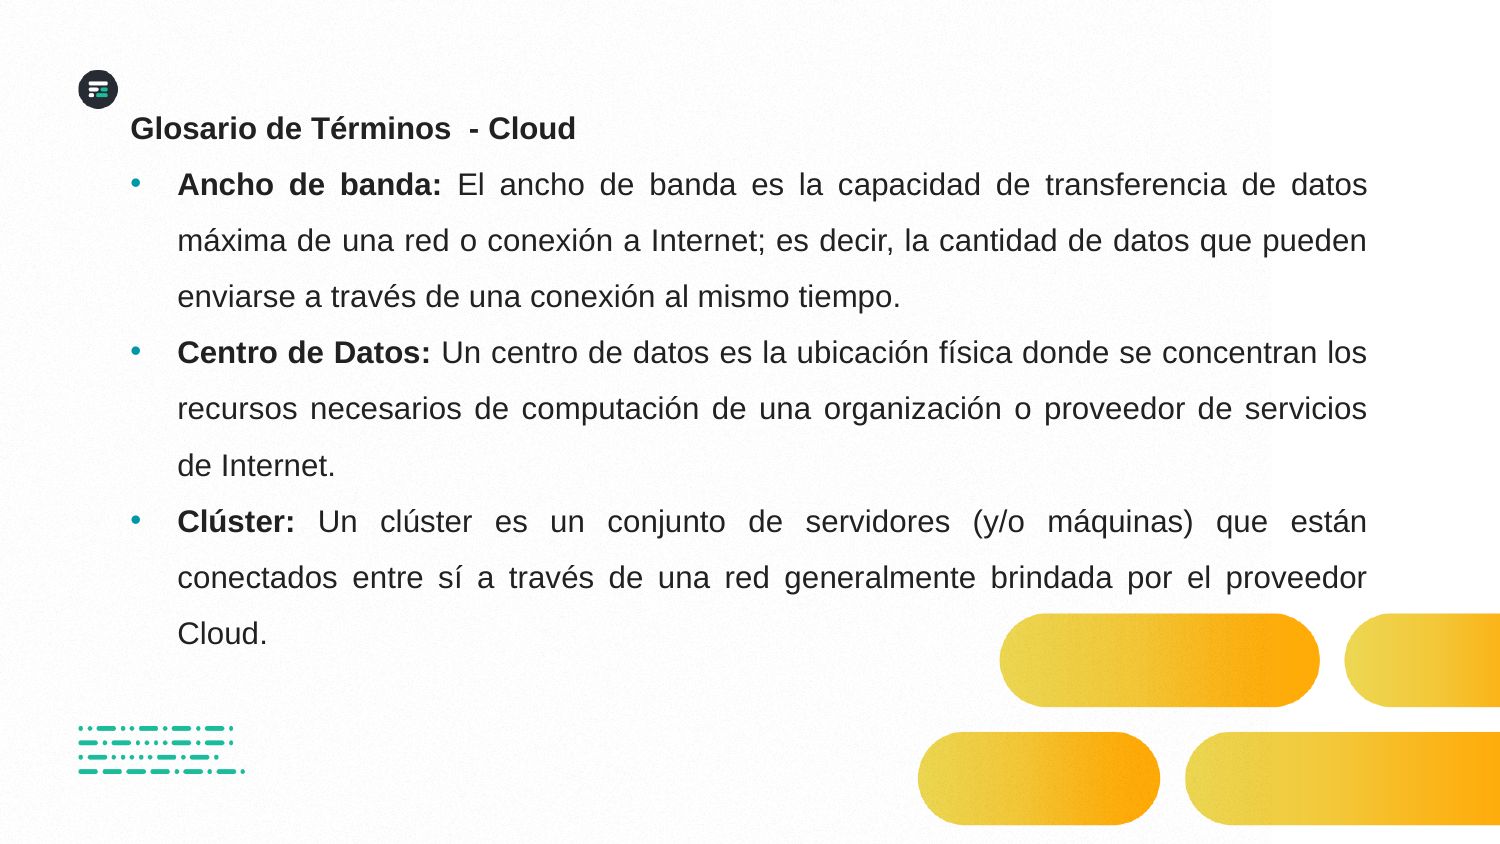

Glosario de Términos  - Cloud
Ancho de banda: El ancho de banda es la capacidad de transferencia de datos máxima de una red o conexión a Internet; es decir, la cantidad de datos que pueden enviarse a través de una conexión al mismo tiempo.
Centro de Datos: Un centro de datos es la ubicación física donde se concentran los recursos necesarios de computación de una organización o proveedor de servicios de Internet.
Clúster: Un clúster es un conjunto de servidores (y/o máquinas) que están conectados entre sí a través de una red generalmente brindada por el proveedor Cloud.